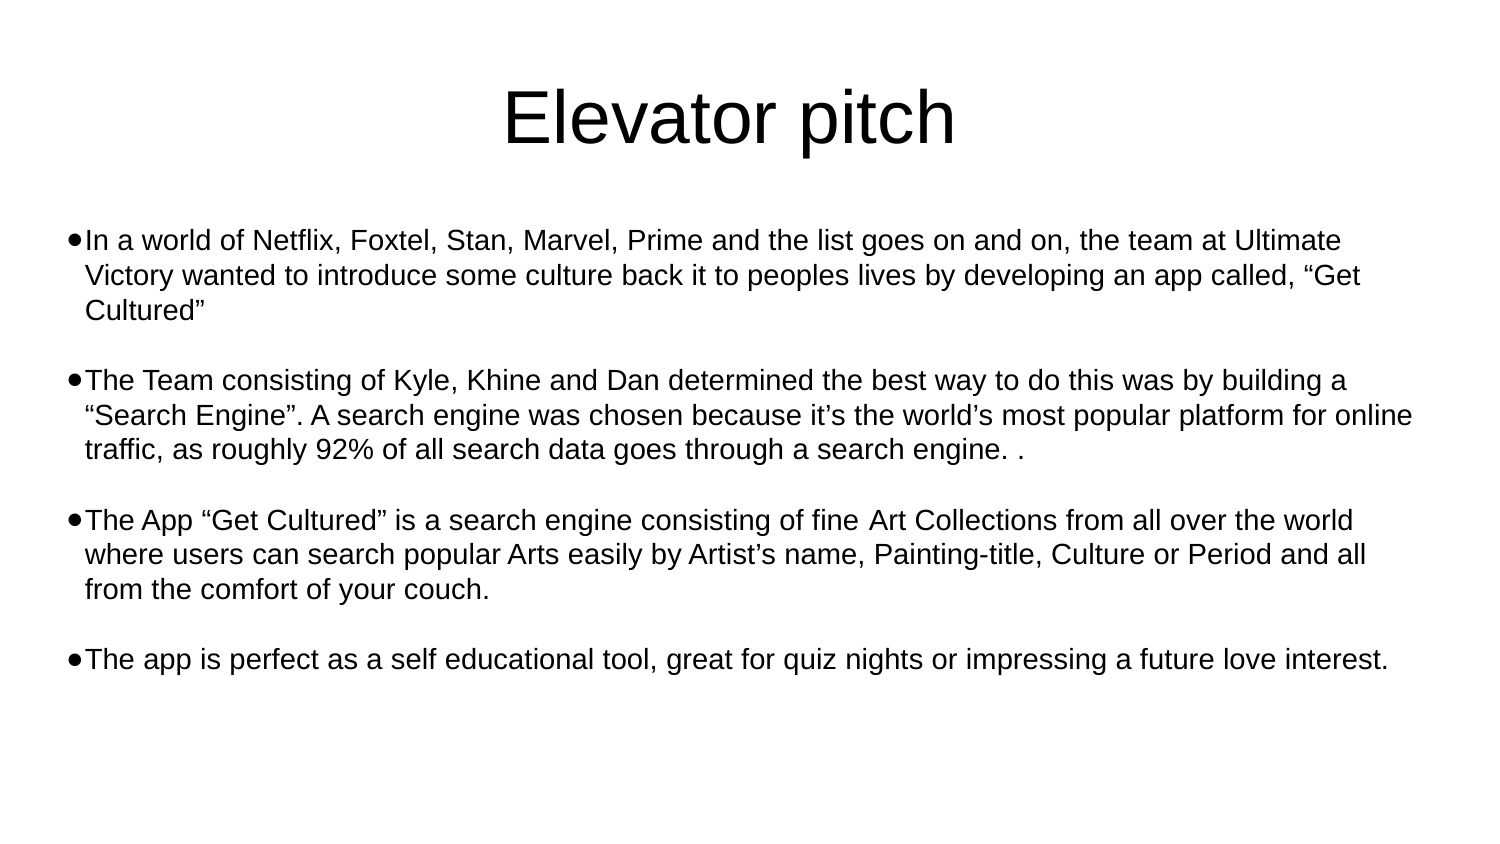

# Elevator pitch
In a world of Netflix, Foxtel, Stan, Marvel, Prime and the list goes on and on, the team at Ultimate Victory wanted to introduce some culture back it to peoples lives by developing an app called, “Get Cultured”

The Team consisting of Kyle, Khine and Dan determined the best way to do this was by building a  “Search Engine”. A search engine was chosen because it’s the world’s most popular platform for online traffic, as roughly 92% of all search data goes through a search engine. .

The App “Get Cultured” is a search engine consisting of fine Art Collections from all over the world where users can search popular Arts easily by Artist’s name, Painting-title, Culture or Period and all from the comfort of your couch.

The app is perfect as a self educational tool, great for quiz nights or impressing a future love interest.